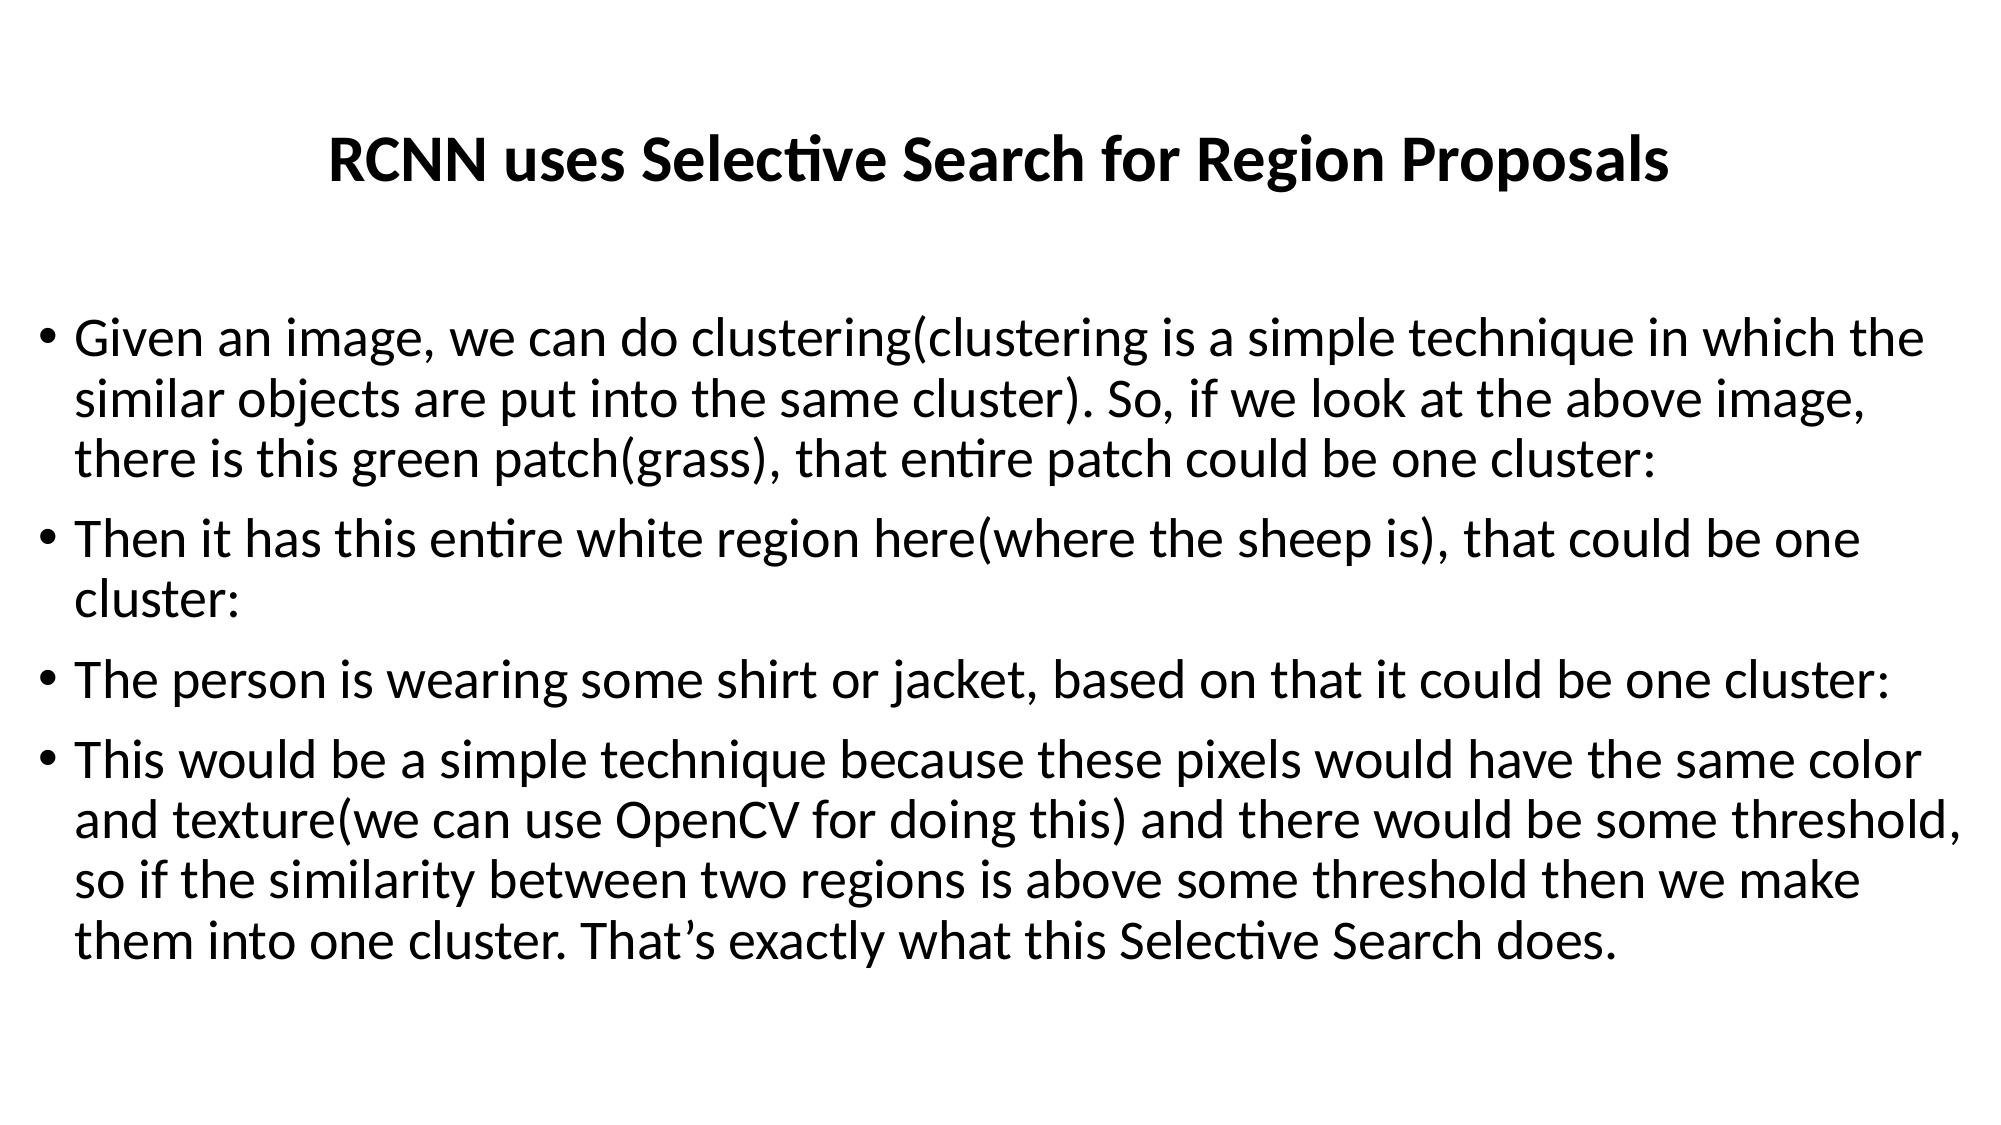

# RCNN uses Selective Search for Region Proposals
Given an image, we can do clustering(clustering is a simple technique in which the similar objects are put into the same cluster). So, if we look at the above image, there is this green patch(grass), that entire patch could be one cluster:
Then it has this entire white region here(where the sheep is), that could be one cluster:
The person is wearing some shirt or jacket, based on that it could be one cluster:
This would be a simple technique because these pixels would have the same color and texture(we can use OpenCV for doing this) and there would be some threshold, so if the similarity between two regions is above some threshold then we make them into one cluster. That’s exactly what this Selective Search does.